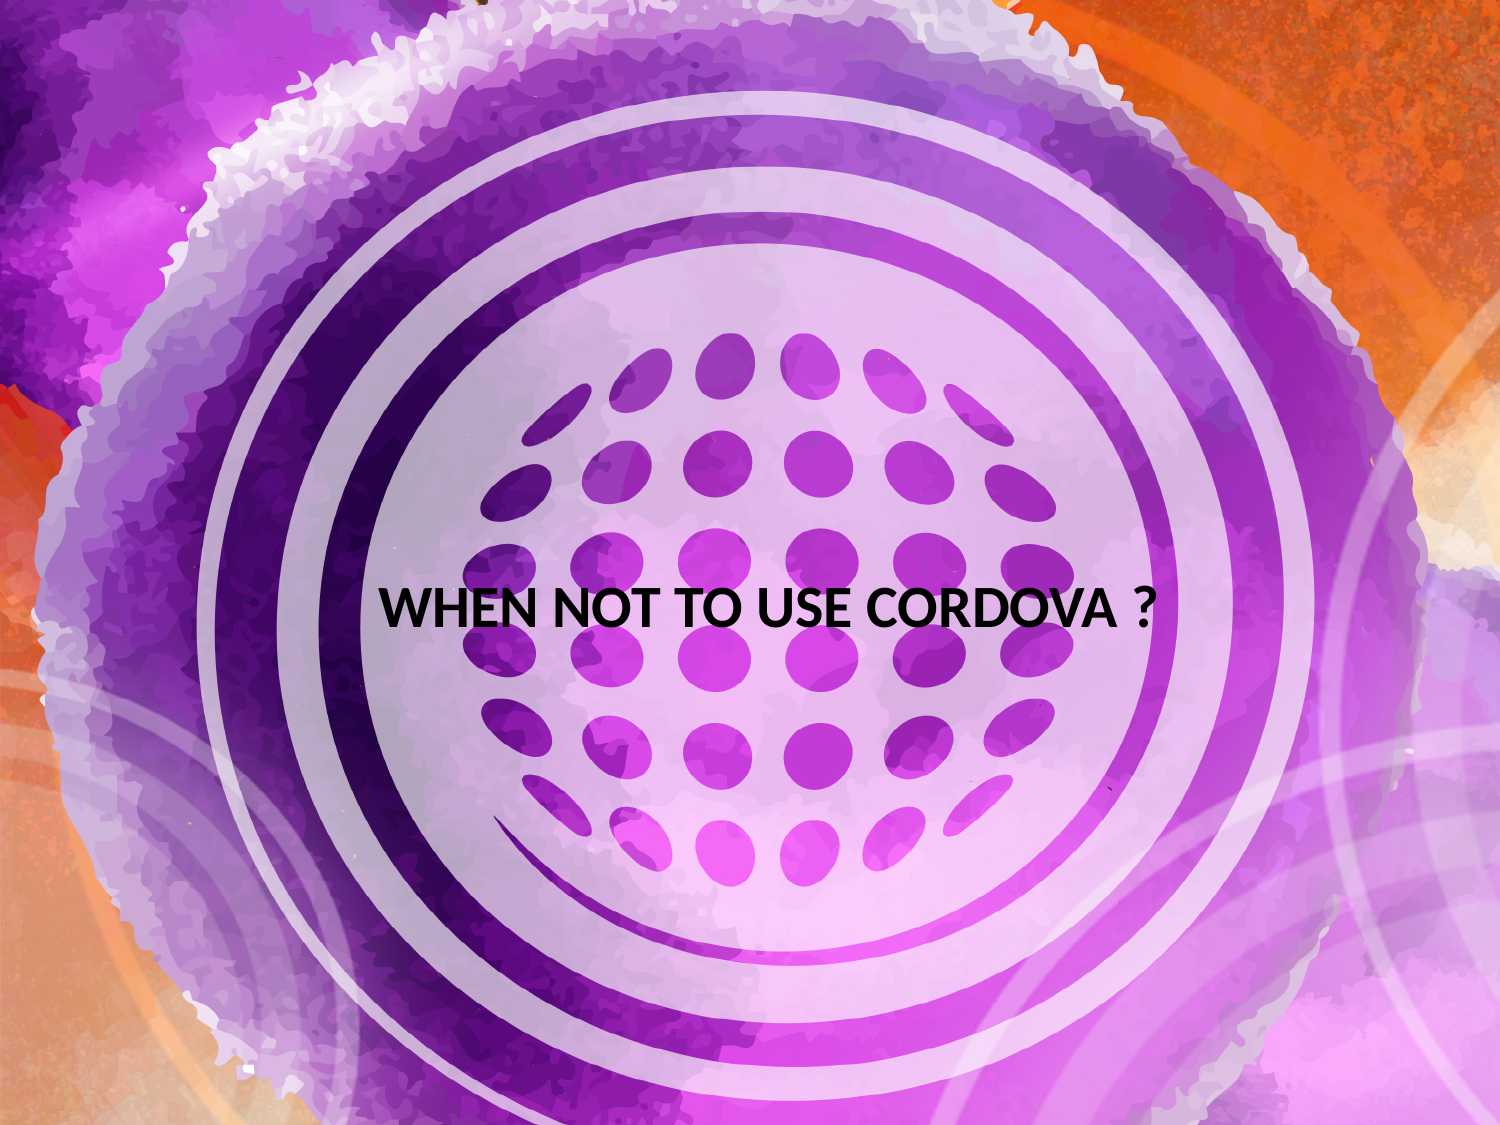

# When Not to use Cordova ?